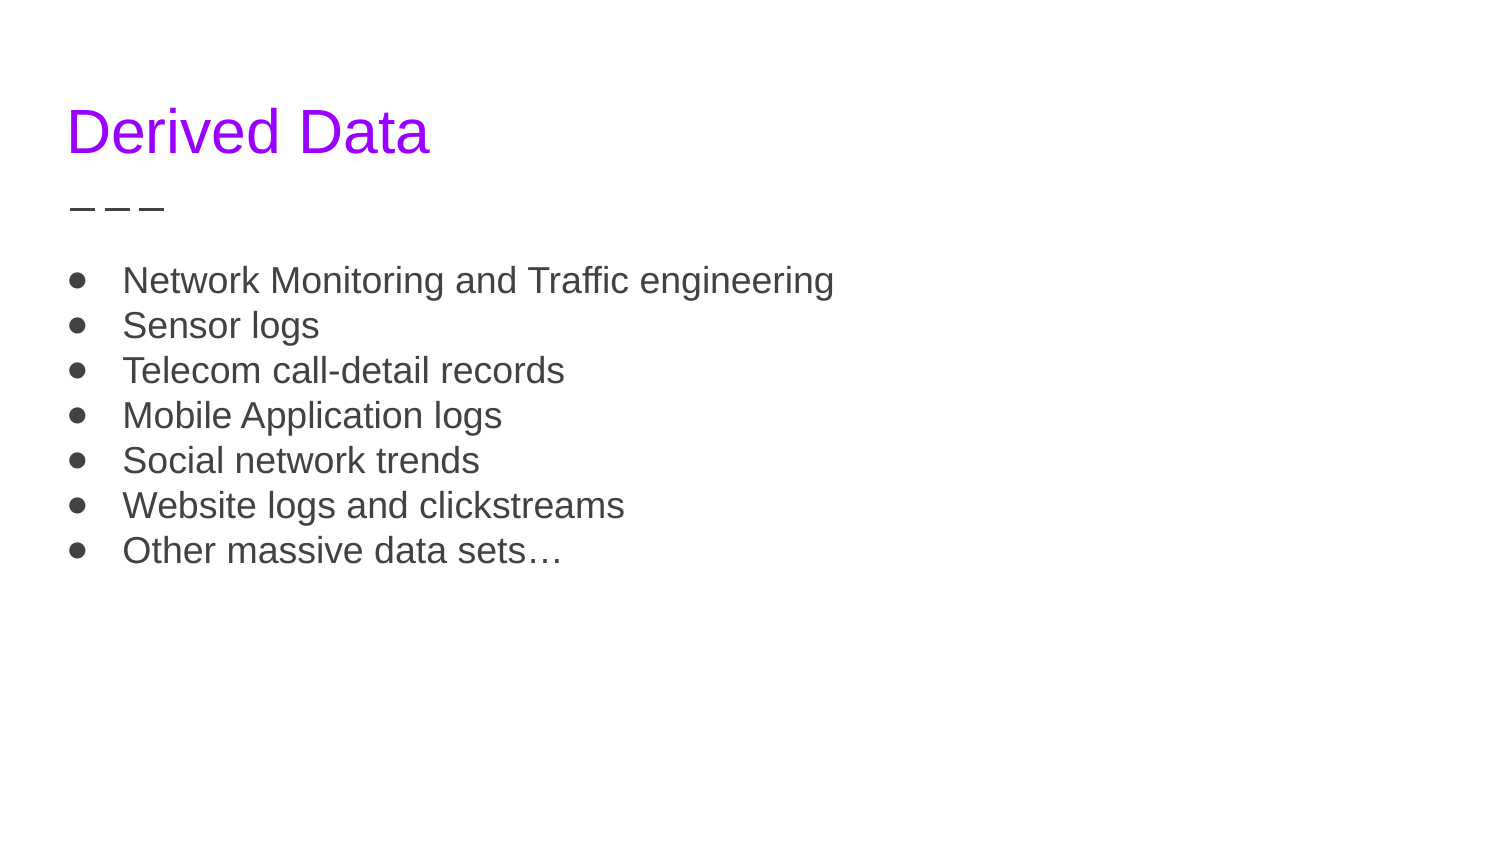

# Derived Data
Network Monitoring and Traffic engineering
Sensor logs
Telecom call-detail records
Mobile Application logs
Social network trends
Website logs and clickstreams
Other massive data sets…